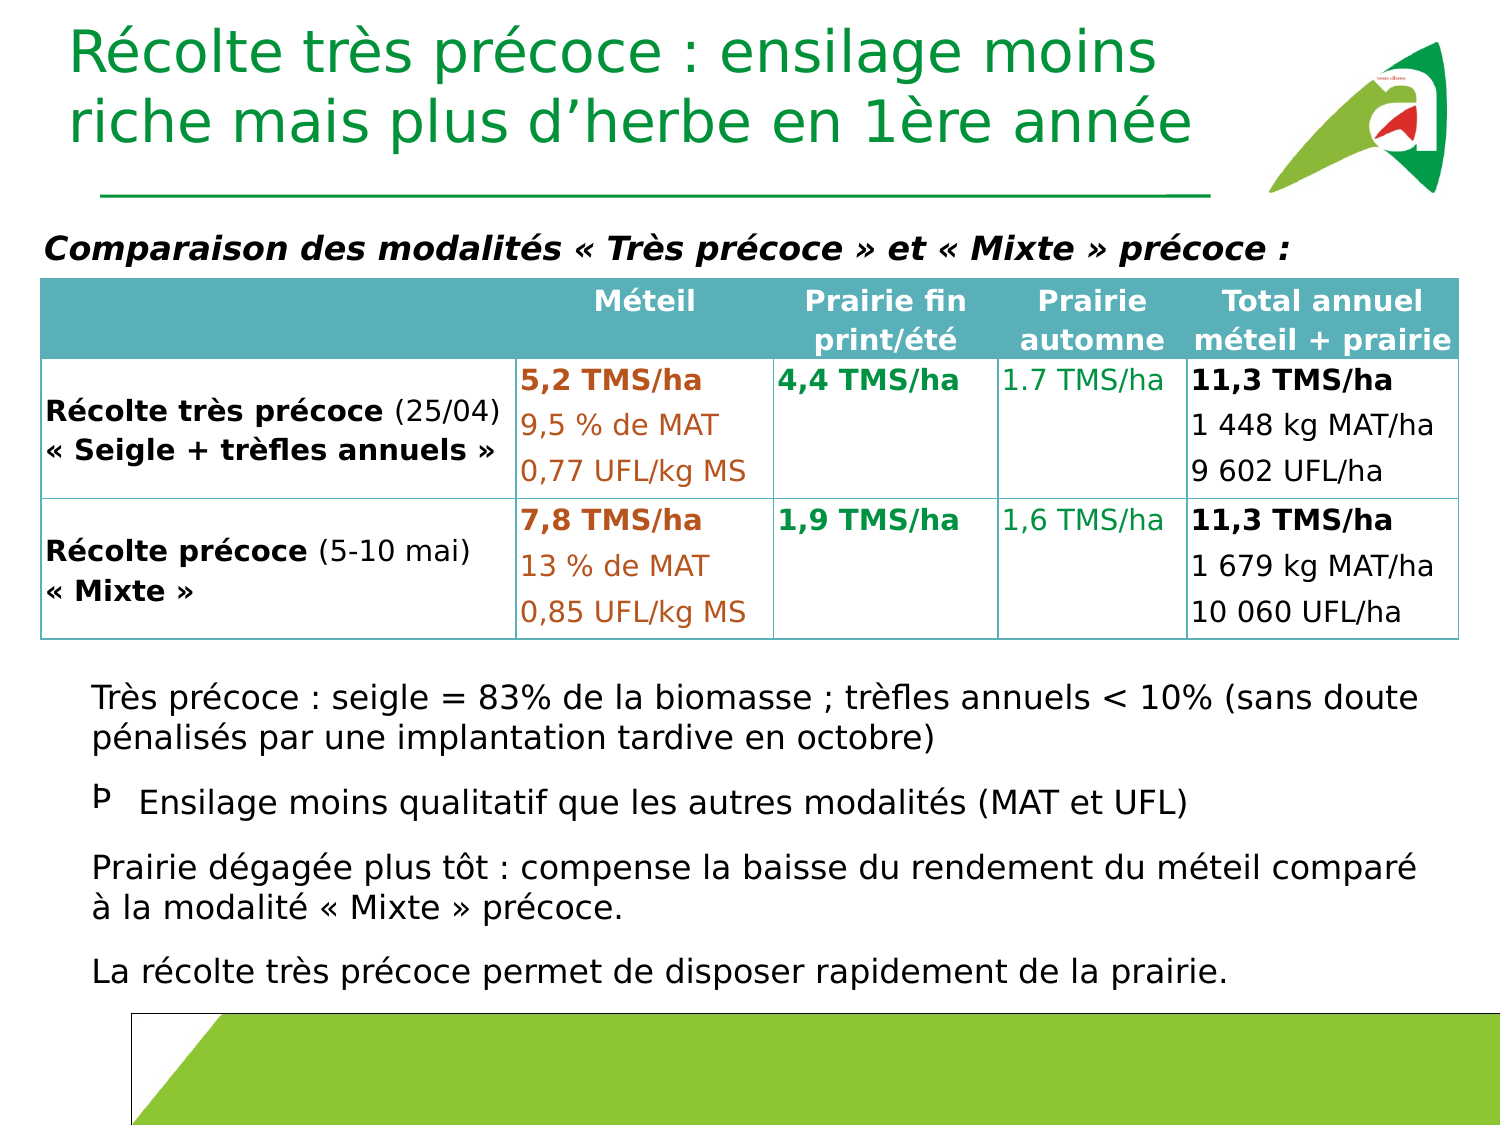

# Récolte très précoce : ensilage moins riche mais plus d’herbe en 1ère année
Comparaison des modalités « Très précoce » et « Mixte » précoce :
|  | Méteil | Prairie fin print/été | Prairie automne | Total annuel méteil + prairie |
| --- | --- | --- | --- | --- |
| Récolte très précoce (25/04) « Seigle + trèfles annuels » | 5,2 TMS/ha 9,5 % de MAT 0,77 UFL/kg MS | 4,4 TMS/ha | 1.7 TMS/ha | 11,3 TMS/ha 1 448 kg MAT/ha 9 602 UFL/ha |
| Récolte précoce (5-10 mai) « Mixte » | 7,8 TMS/ha 13 % de MAT 0,85 UFL/kg MS | 1,9 TMS/ha | 1,6 TMS/ha | 11,3 TMS/ha 1 679 kg MAT/ha 10 060 UFL/ha |
Très précoce : seigle = 83% de la biomasse ; trèfles annuels < 10% (sans doute pénalisés par une implantation tardive en octobre)
Ensilage moins qualitatif que les autres modalités (MAT et UFL)
Prairie dégagée plus tôt : compense la baisse du rendement du méteil comparé à la modalité « Mixte » précoce.
La récolte très précoce permet de disposer rapidement de la prairie.